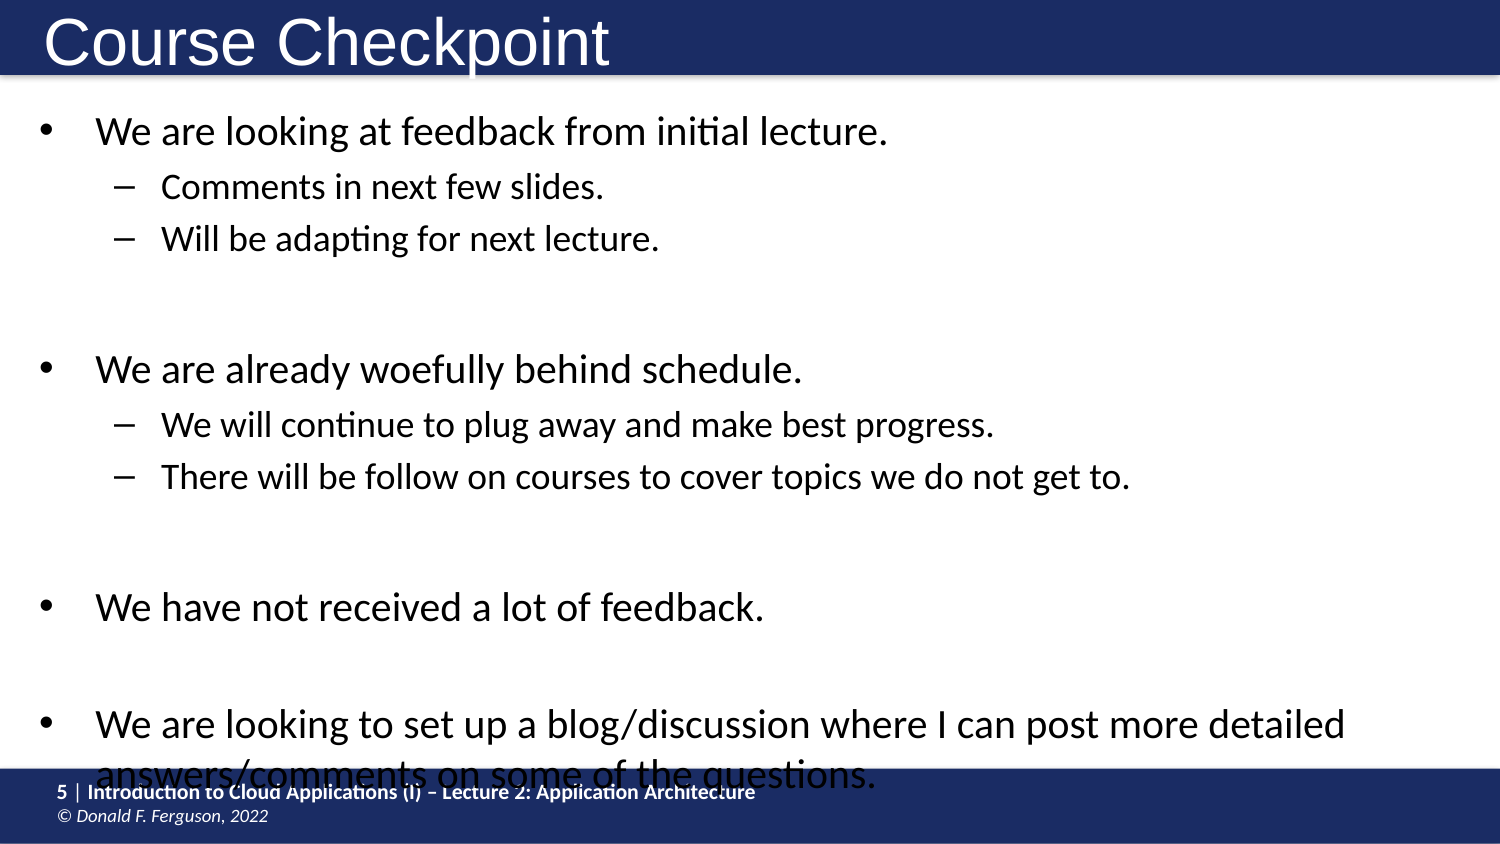

# Course Checkpoint
We are looking at feedback from initial lecture.
Comments in next few slides.
Will be adapting for next lecture.

We are already woefully behind schedule.
We will continue to plug away and make best progress.
There will be follow on courses to cover topics we do not get to.

We have not received a lot of feedback.

We are looking to set up a blog/discussion where I can post more detailed answers/comments on some of the questions.